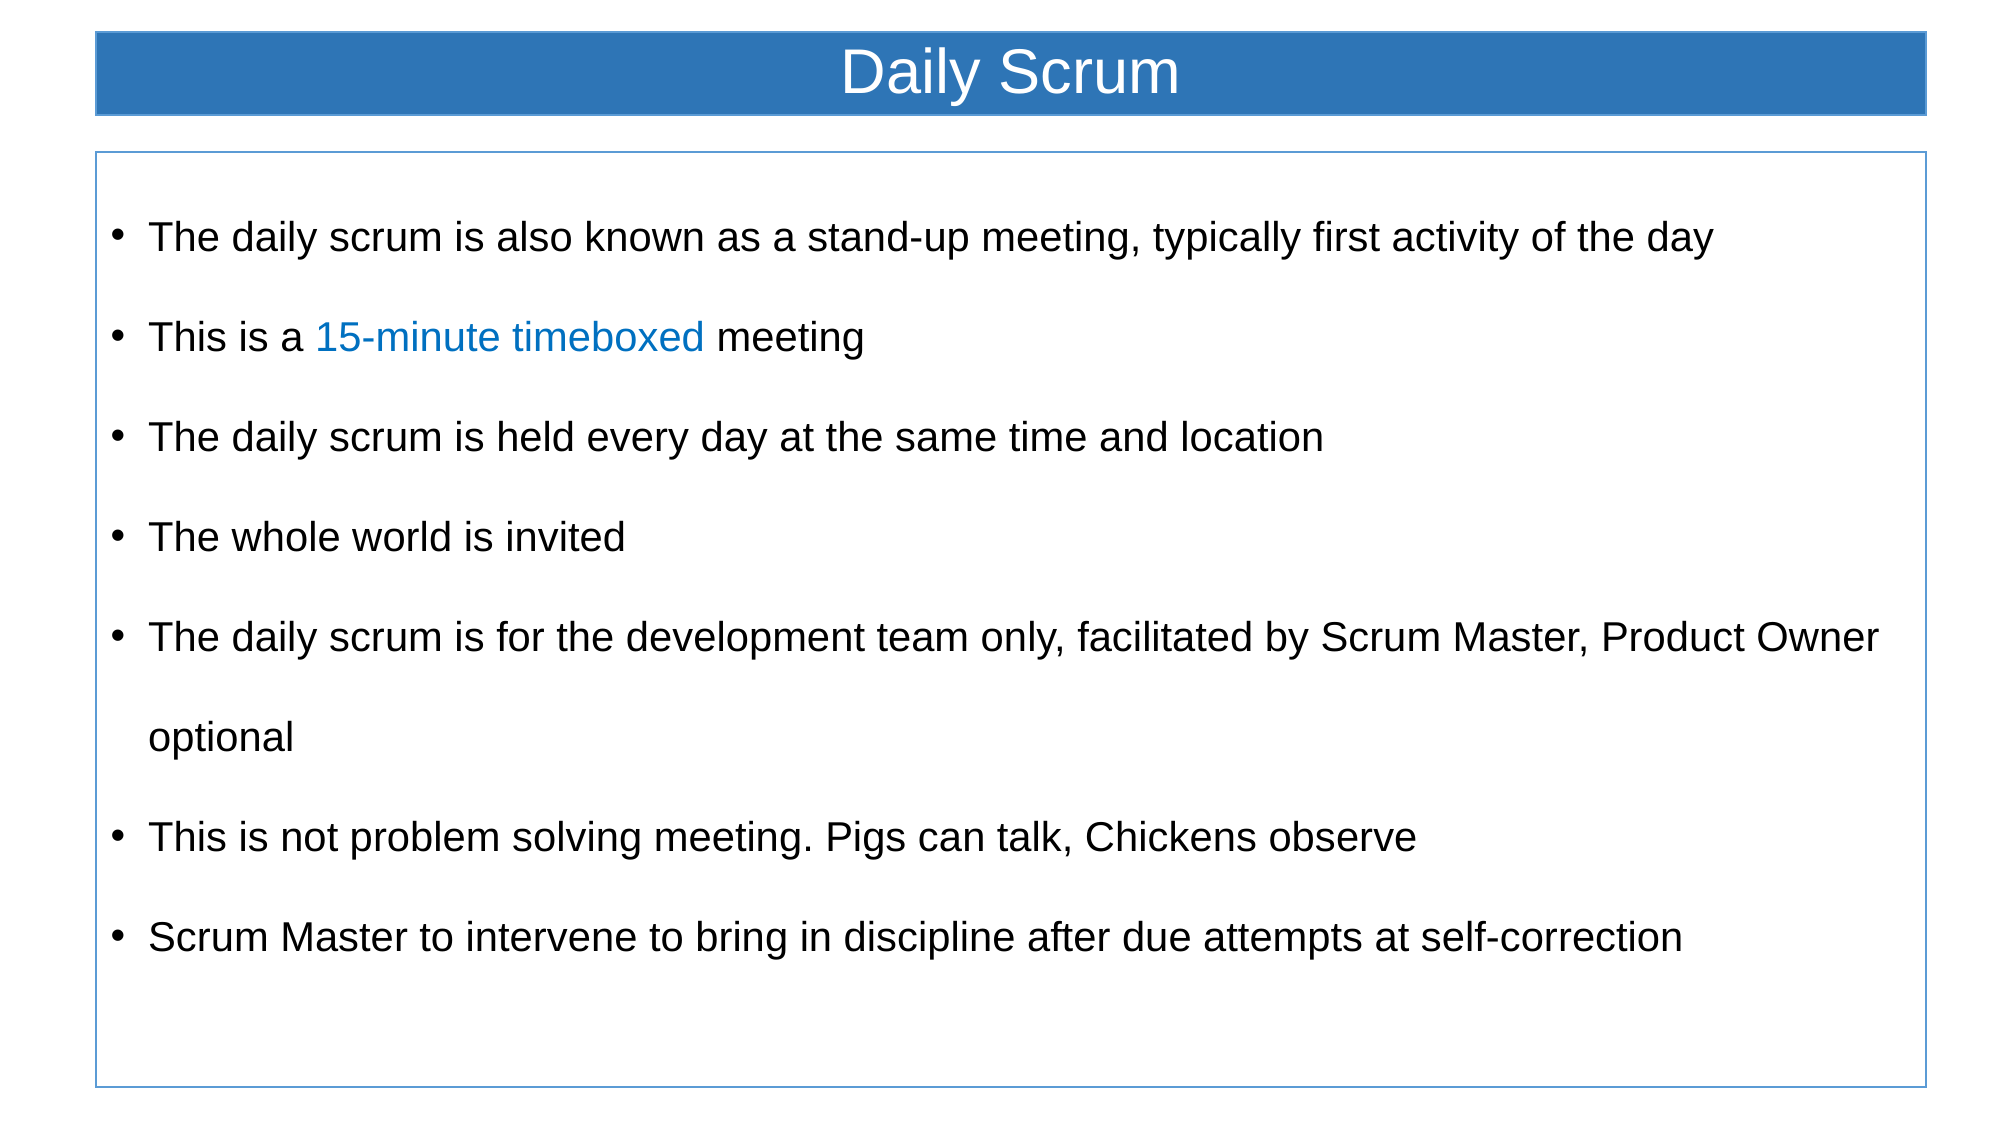

# Daily Scrum
The daily scrum is also known as a stand-up meeting, typically first activity of the day
This is a 15-minute timeboxed meeting
The daily scrum is held every day at the same time and location
The whole world is invited
The daily scrum is for the development team only, facilitated by Scrum Master, Product Owner optional
This is not problem solving meeting. Pigs can talk, Chickens observe
Scrum Master to intervene to bring in discipline after due attempts at self-correction